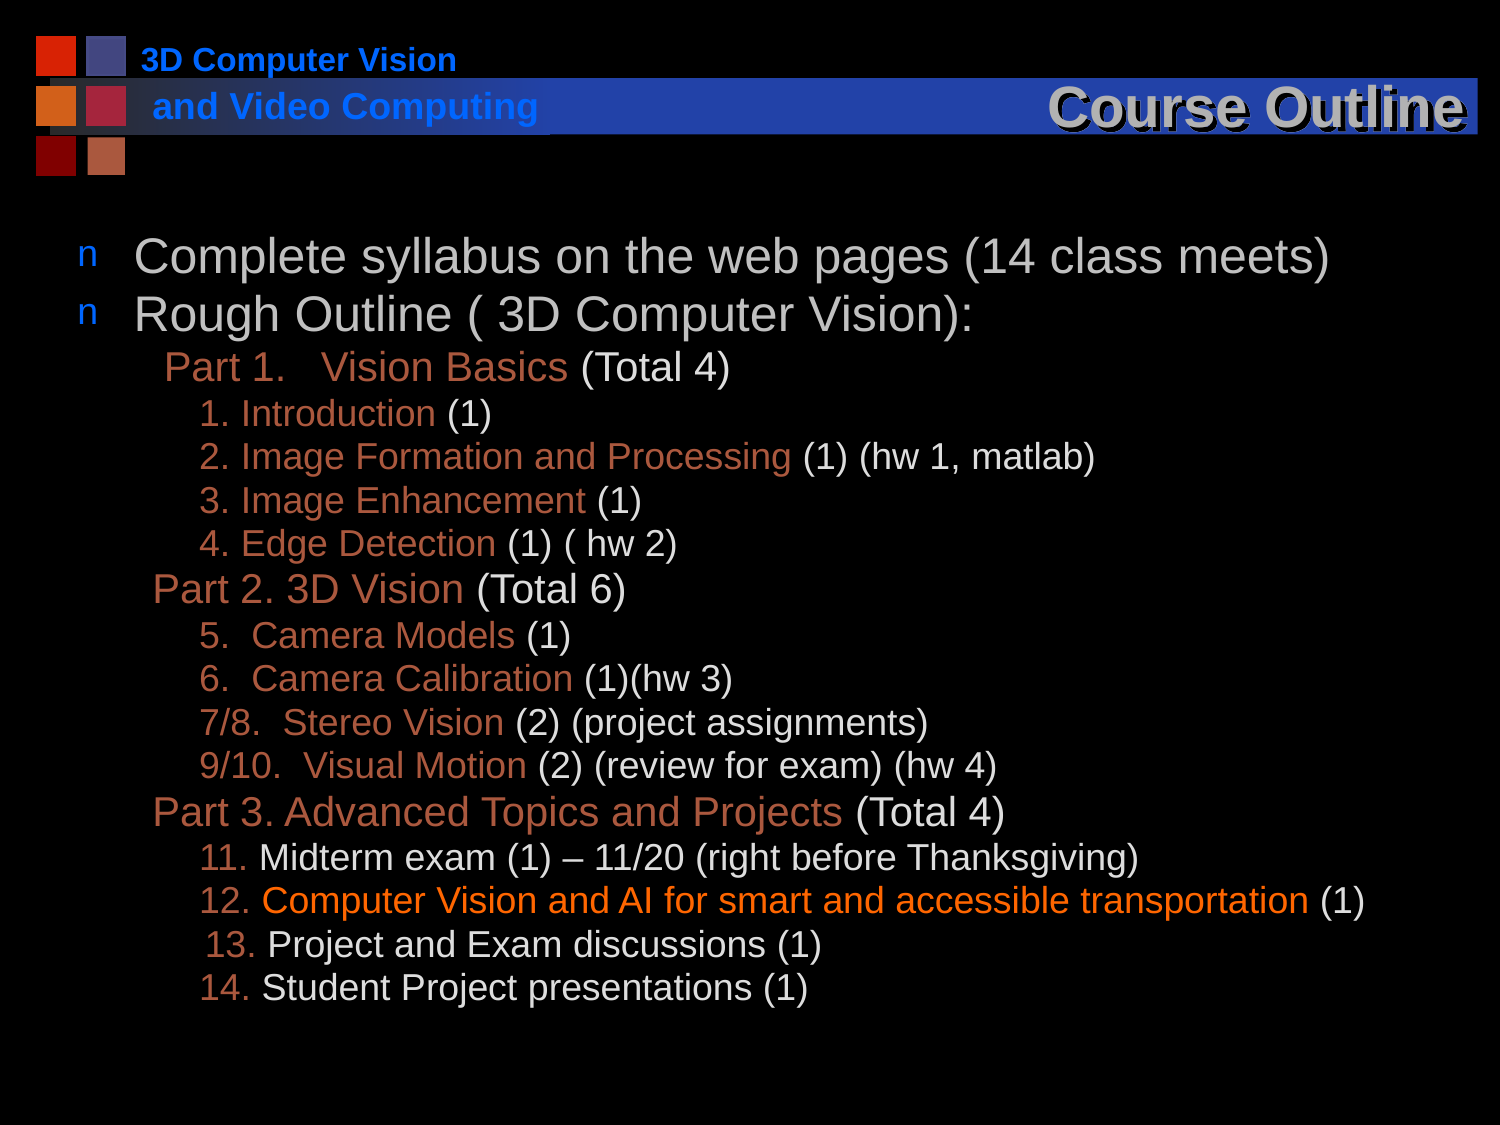

# Course Outline
Complete syllabus on the web pages (14 class meets)
Rough Outline ( 3D Computer Vision):
 Part 1.   Vision Basics (Total 4)
 	1. Introduction (1)
 	2. Image Formation and Processing (1) (hw 1, matlab)
 	3. Image Enhancement (1)
	4. Edge Detection (1) ( hw 2)
Part 2. 3D Vision (Total 6)
 	5.  Camera Models (1)
 	6.  Camera Calibration (1)(hw 3)
 	7/8.  Stereo Vision (2) (project assignments)
	9/10.  Visual Motion (2) (review for exam) (hw 4)
Part 3. Advanced Topics and Projects (Total 4)
 	11. Midterm exam (1) – 11/20 (right before Thanksgiving)
   	12. Computer Vision and AI for smart and accessible transportation (1)
     13. Project and Exam discussions (1)
 	14. Student Project presentations (1)